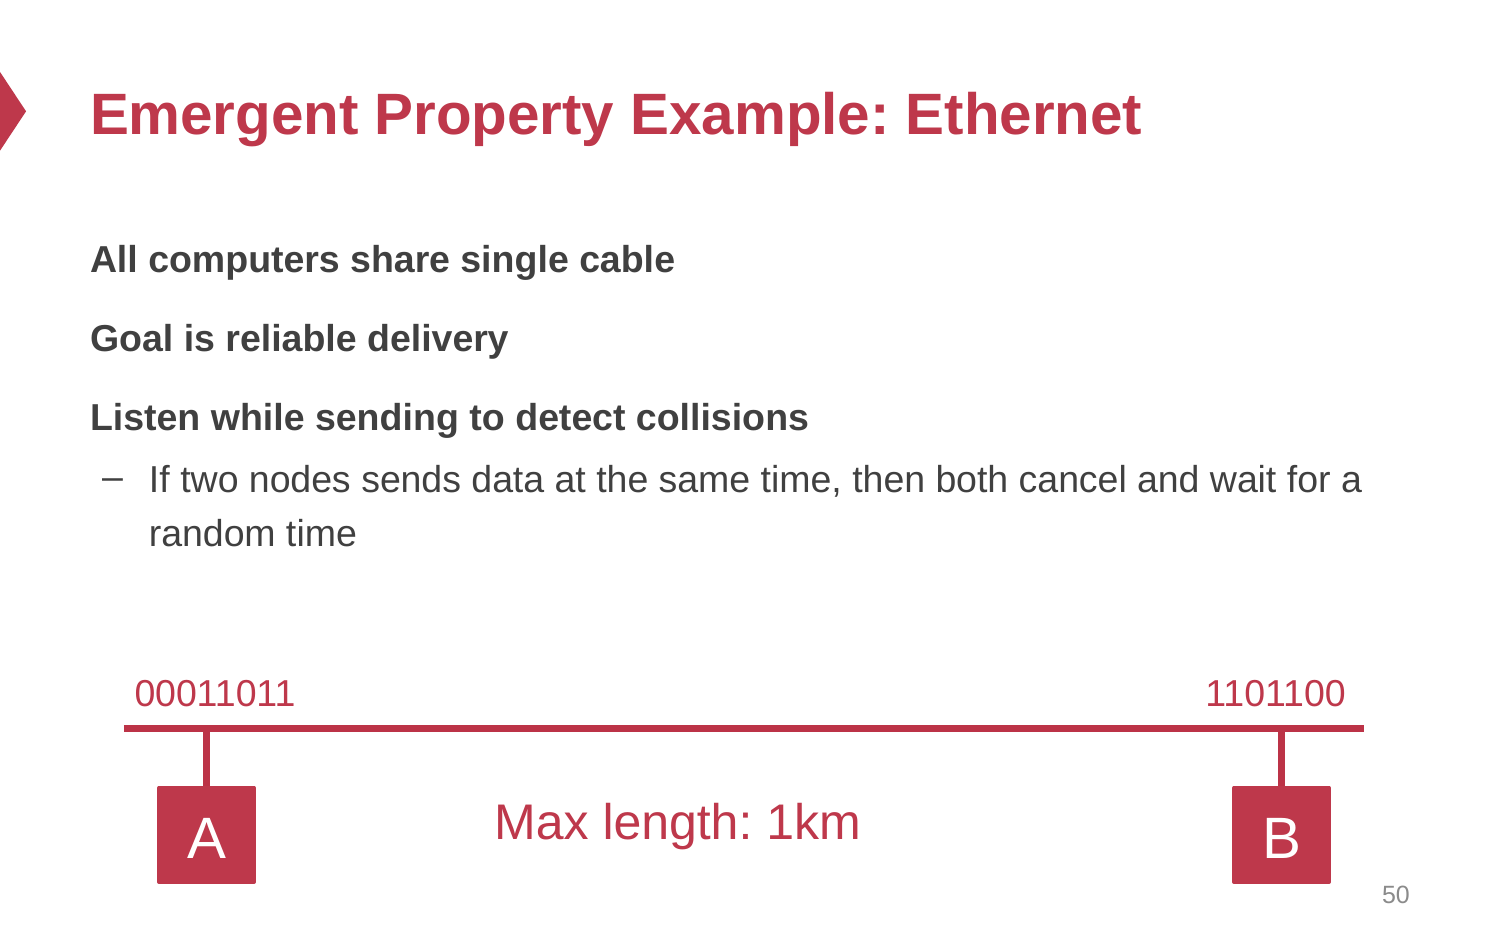

# Emergent Property Example: Ethernet
All computers share single cable
Goal is reliable delivery
Listen while sending to detect collisions
If two nodes sends data at the same time, then both cancel and wait for a random time
00011011
1101100
Max length: 1km
A
B
50